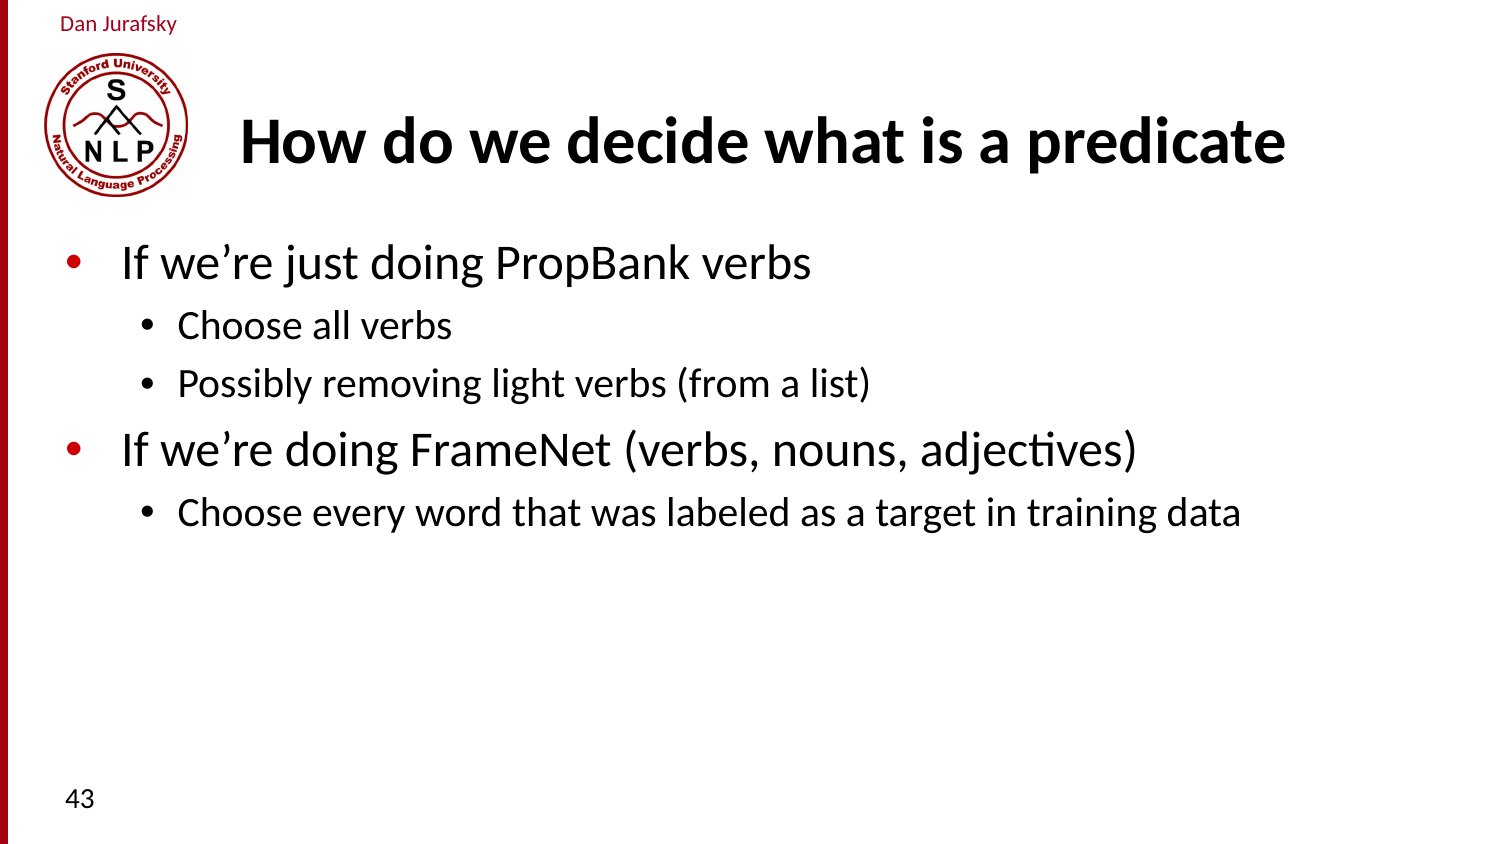

# How do we decide what is a predicate
If we’re just doing PropBank verbs
Choose all verbs
Possibly removing light verbs (from a list)
If we’re doing FrameNet (verbs, nouns, adjectives)
Choose every word that was labeled as a target in training data
43